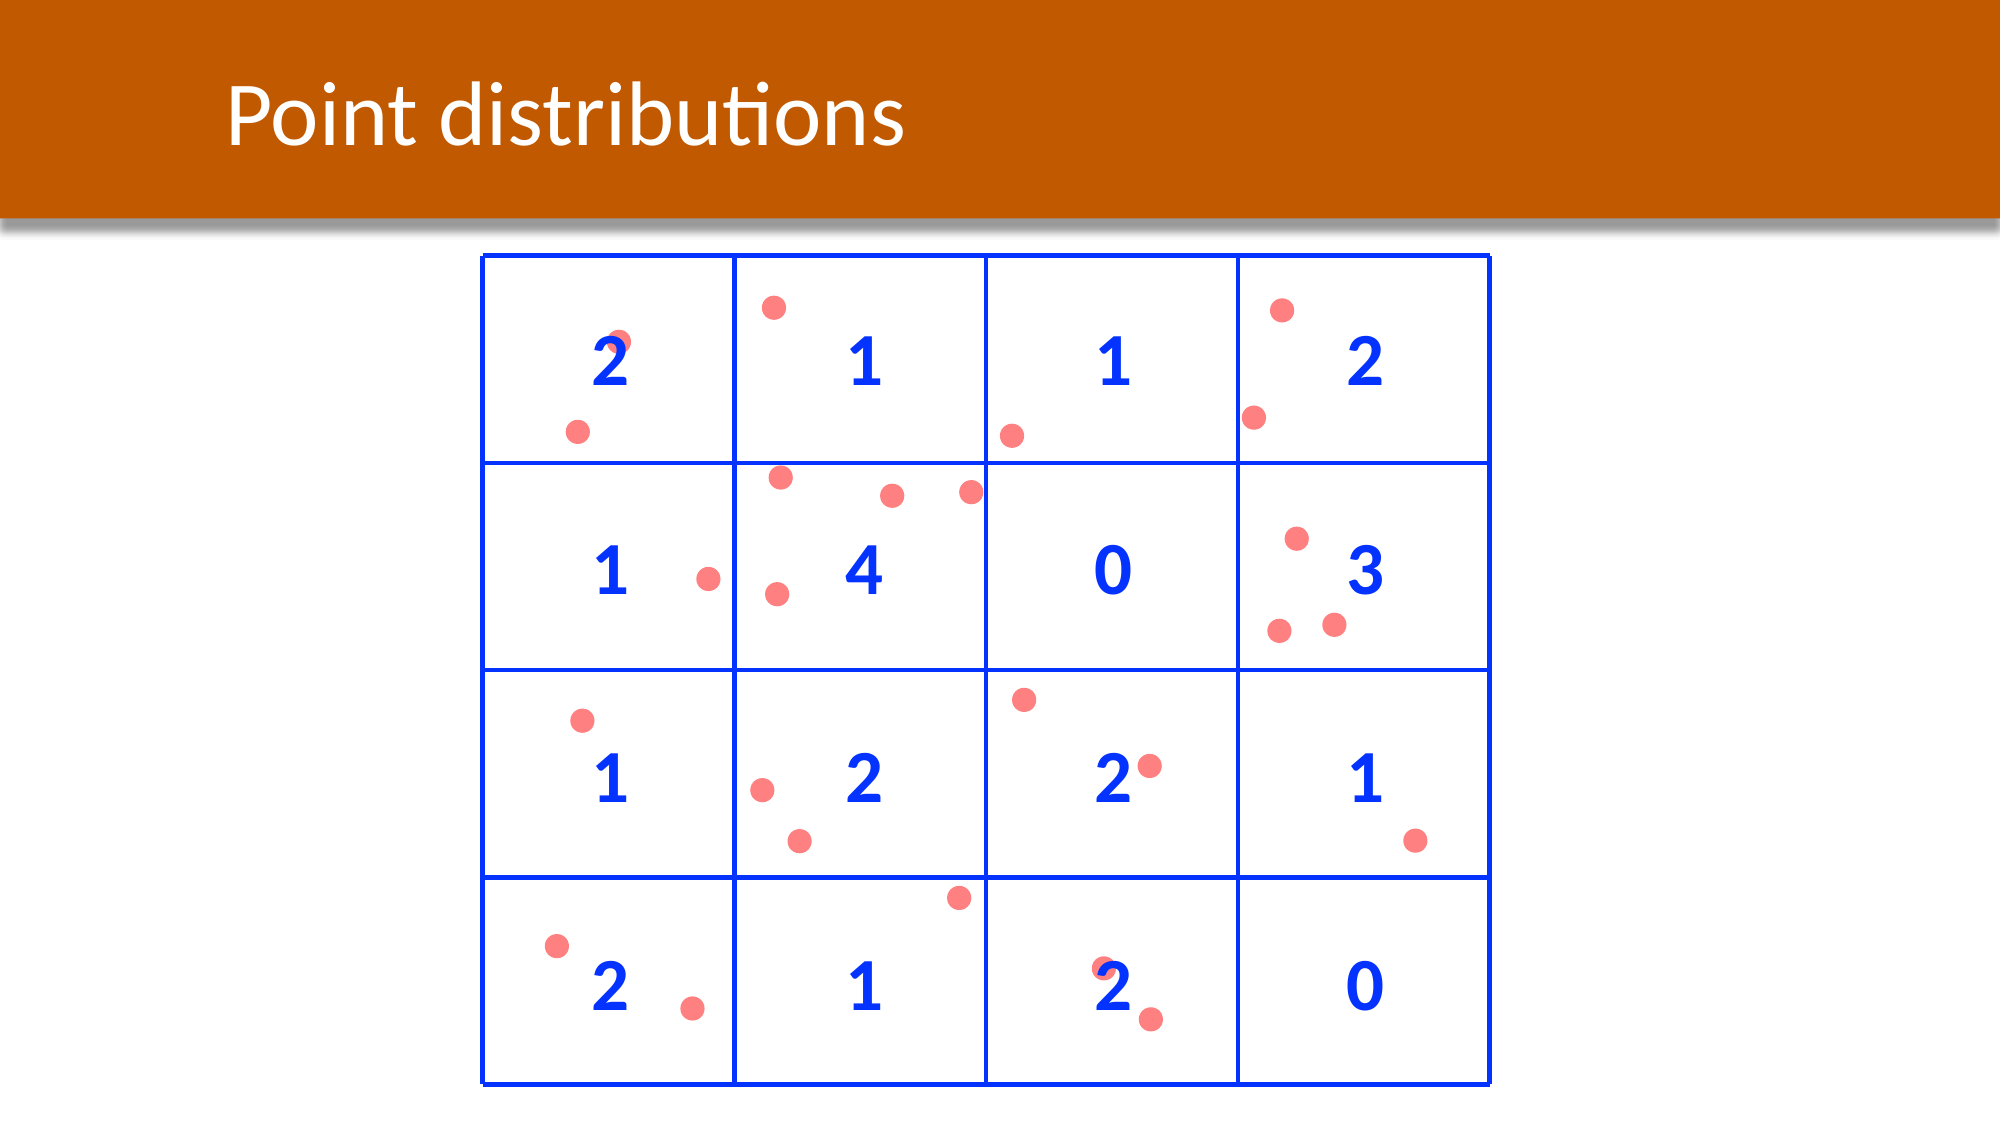

Point distributions

2
1
1
2
1
4
0
3
1
2
2
1
2
1
2
0